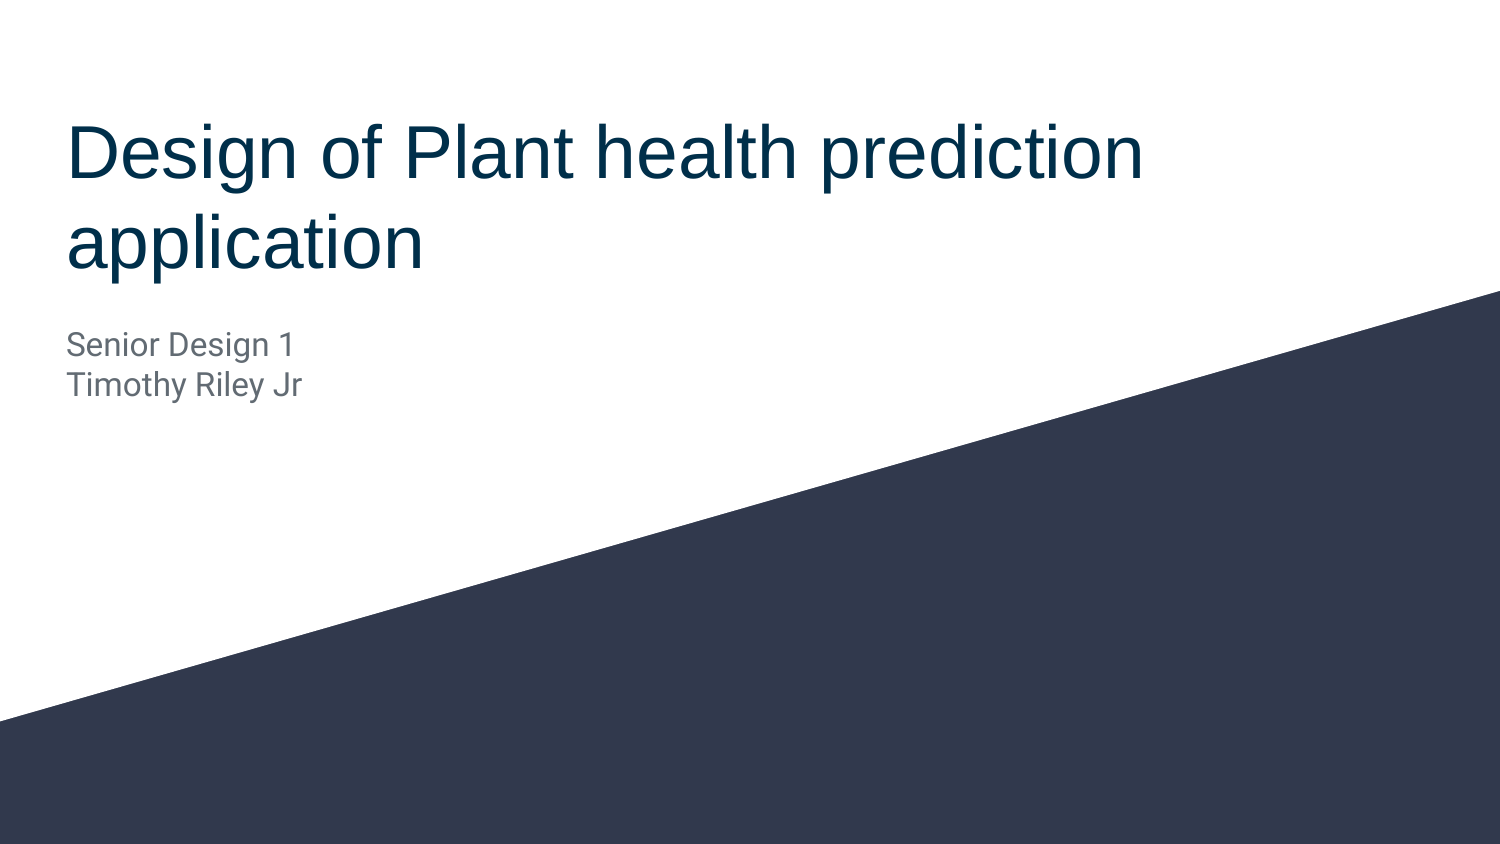

# Design of Plant health prediction application
Senior Design 1
Timothy Riley Jr